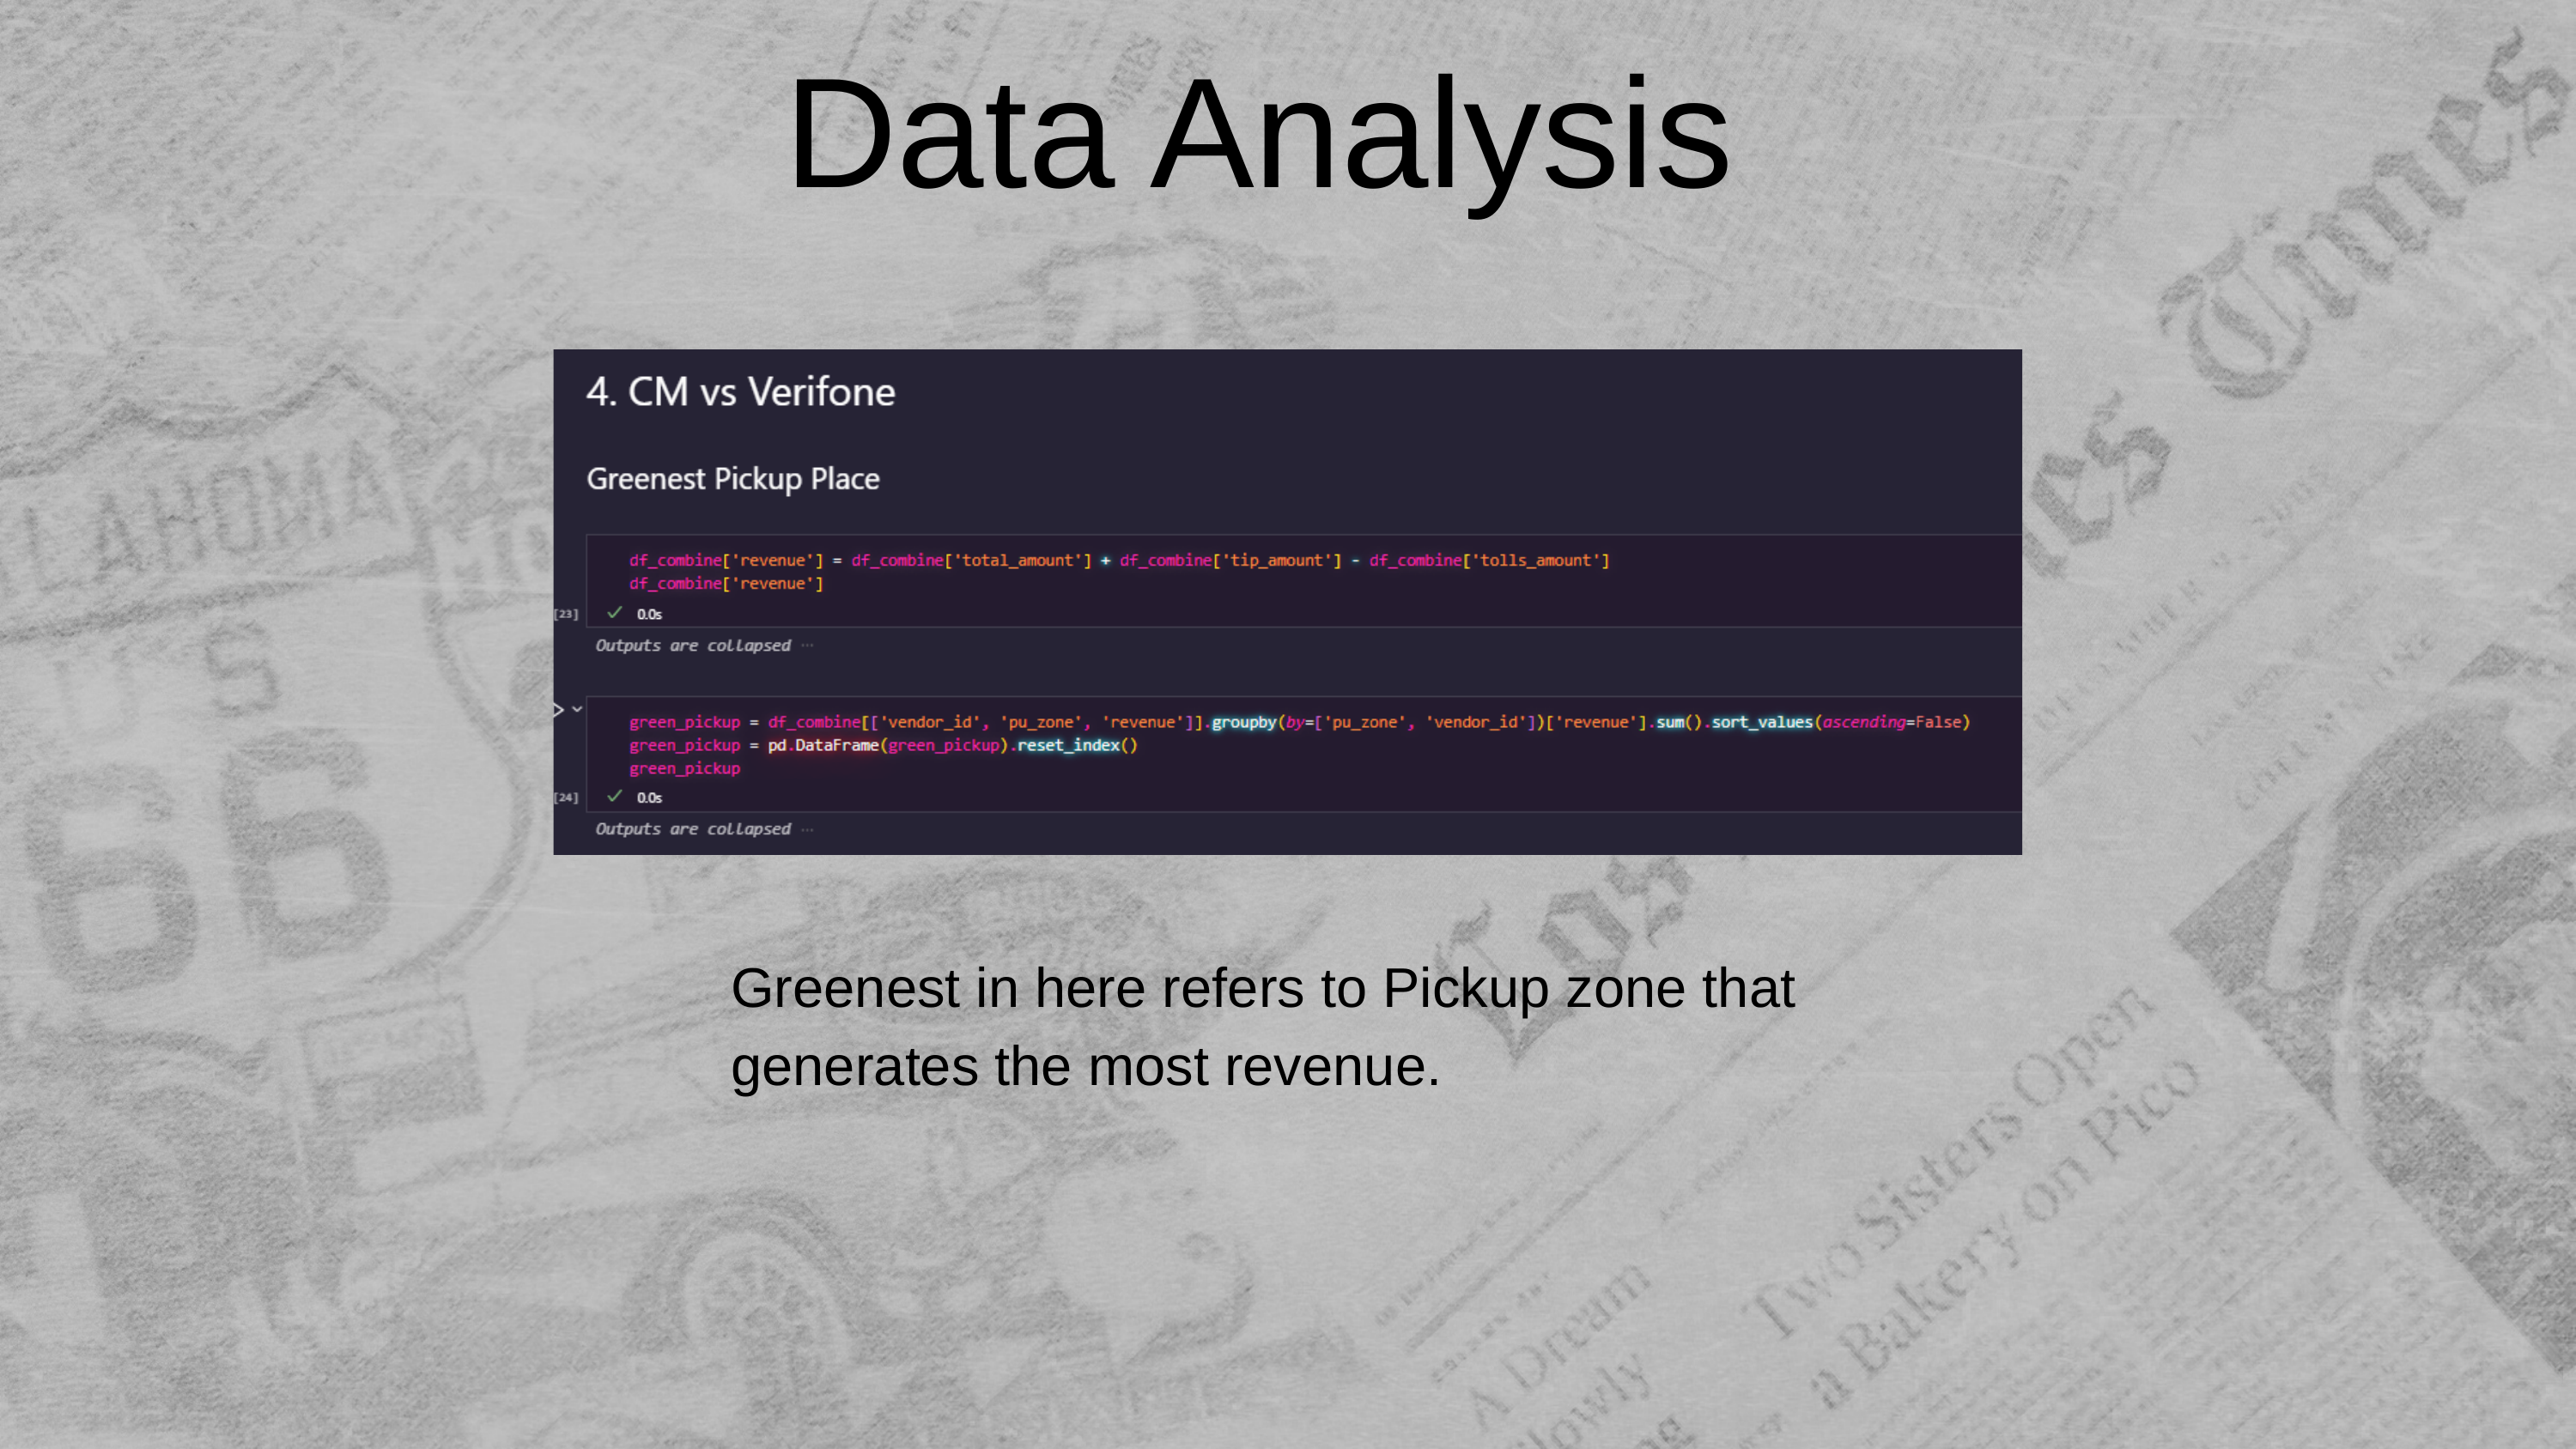

Data Analysis

Greenest in here refers to Pickup zone that generates the most revenue.